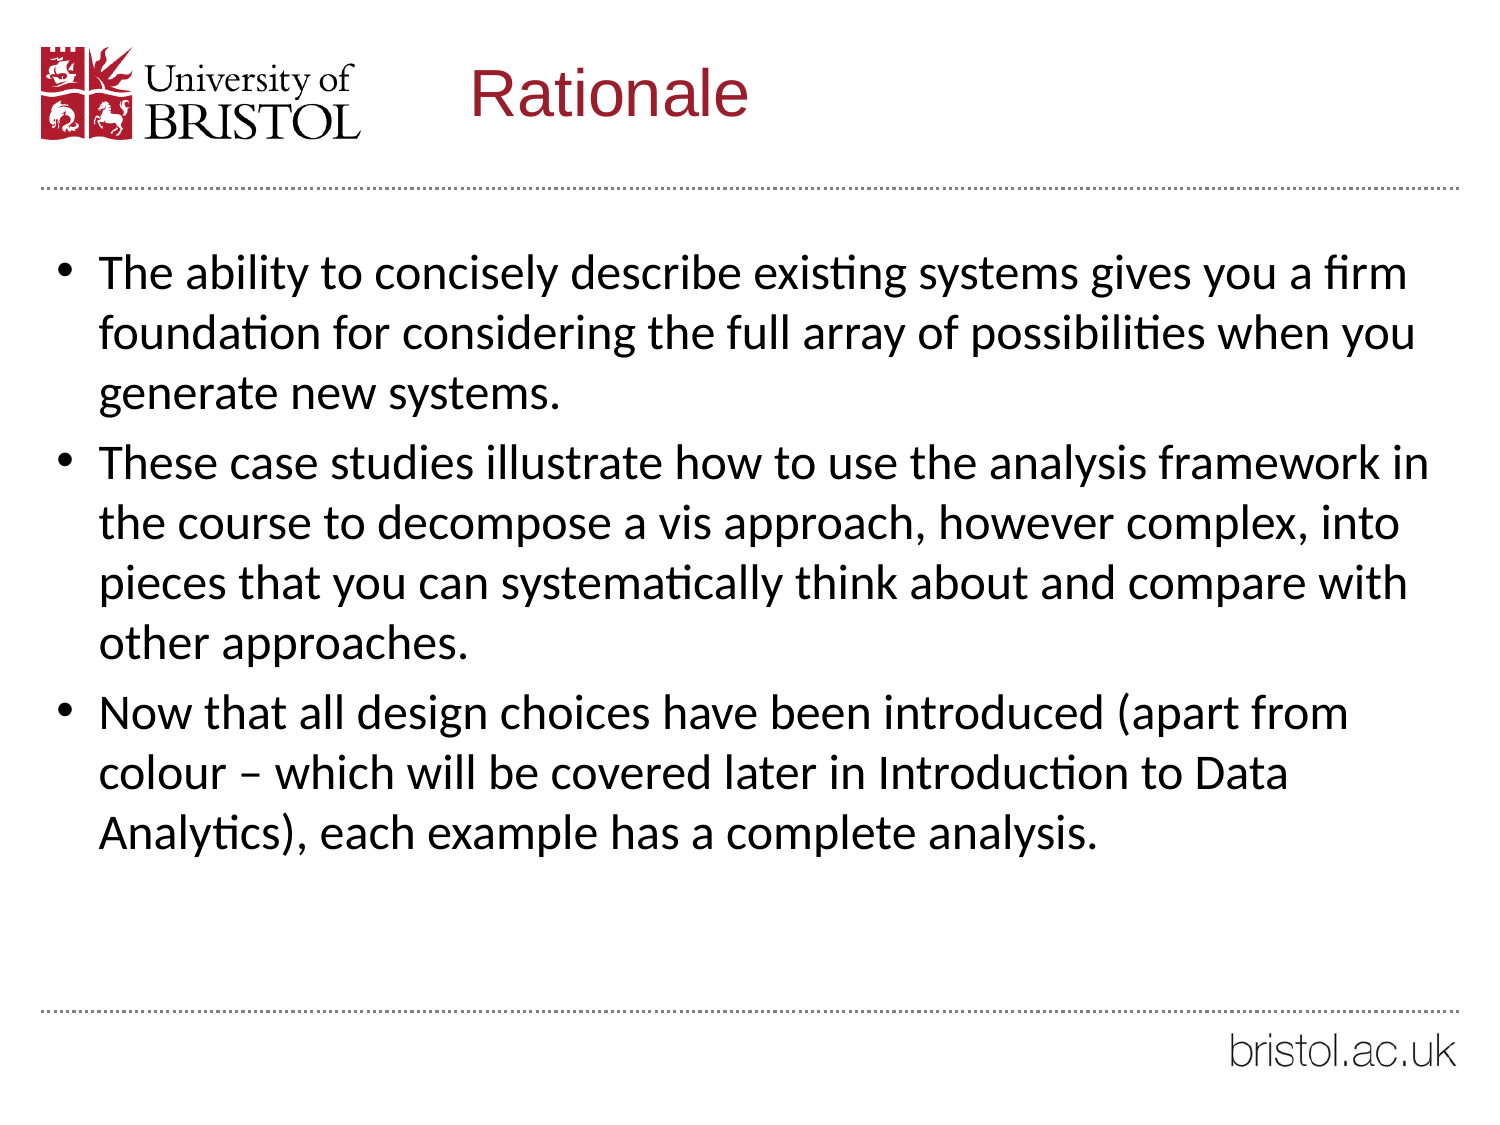

# Rationale
The ability to concisely describe existing systems gives you a firm foundation for considering the full array of possibilities when you generate new systems.
These case studies illustrate how to use the analysis framework in the course to decompose a vis approach, however complex, into pieces that you can systematically think about and compare with other approaches.
Now that all design choices have been introduced (apart from colour – which will be covered later in Introduction to Data Analytics), each example has a complete analysis.